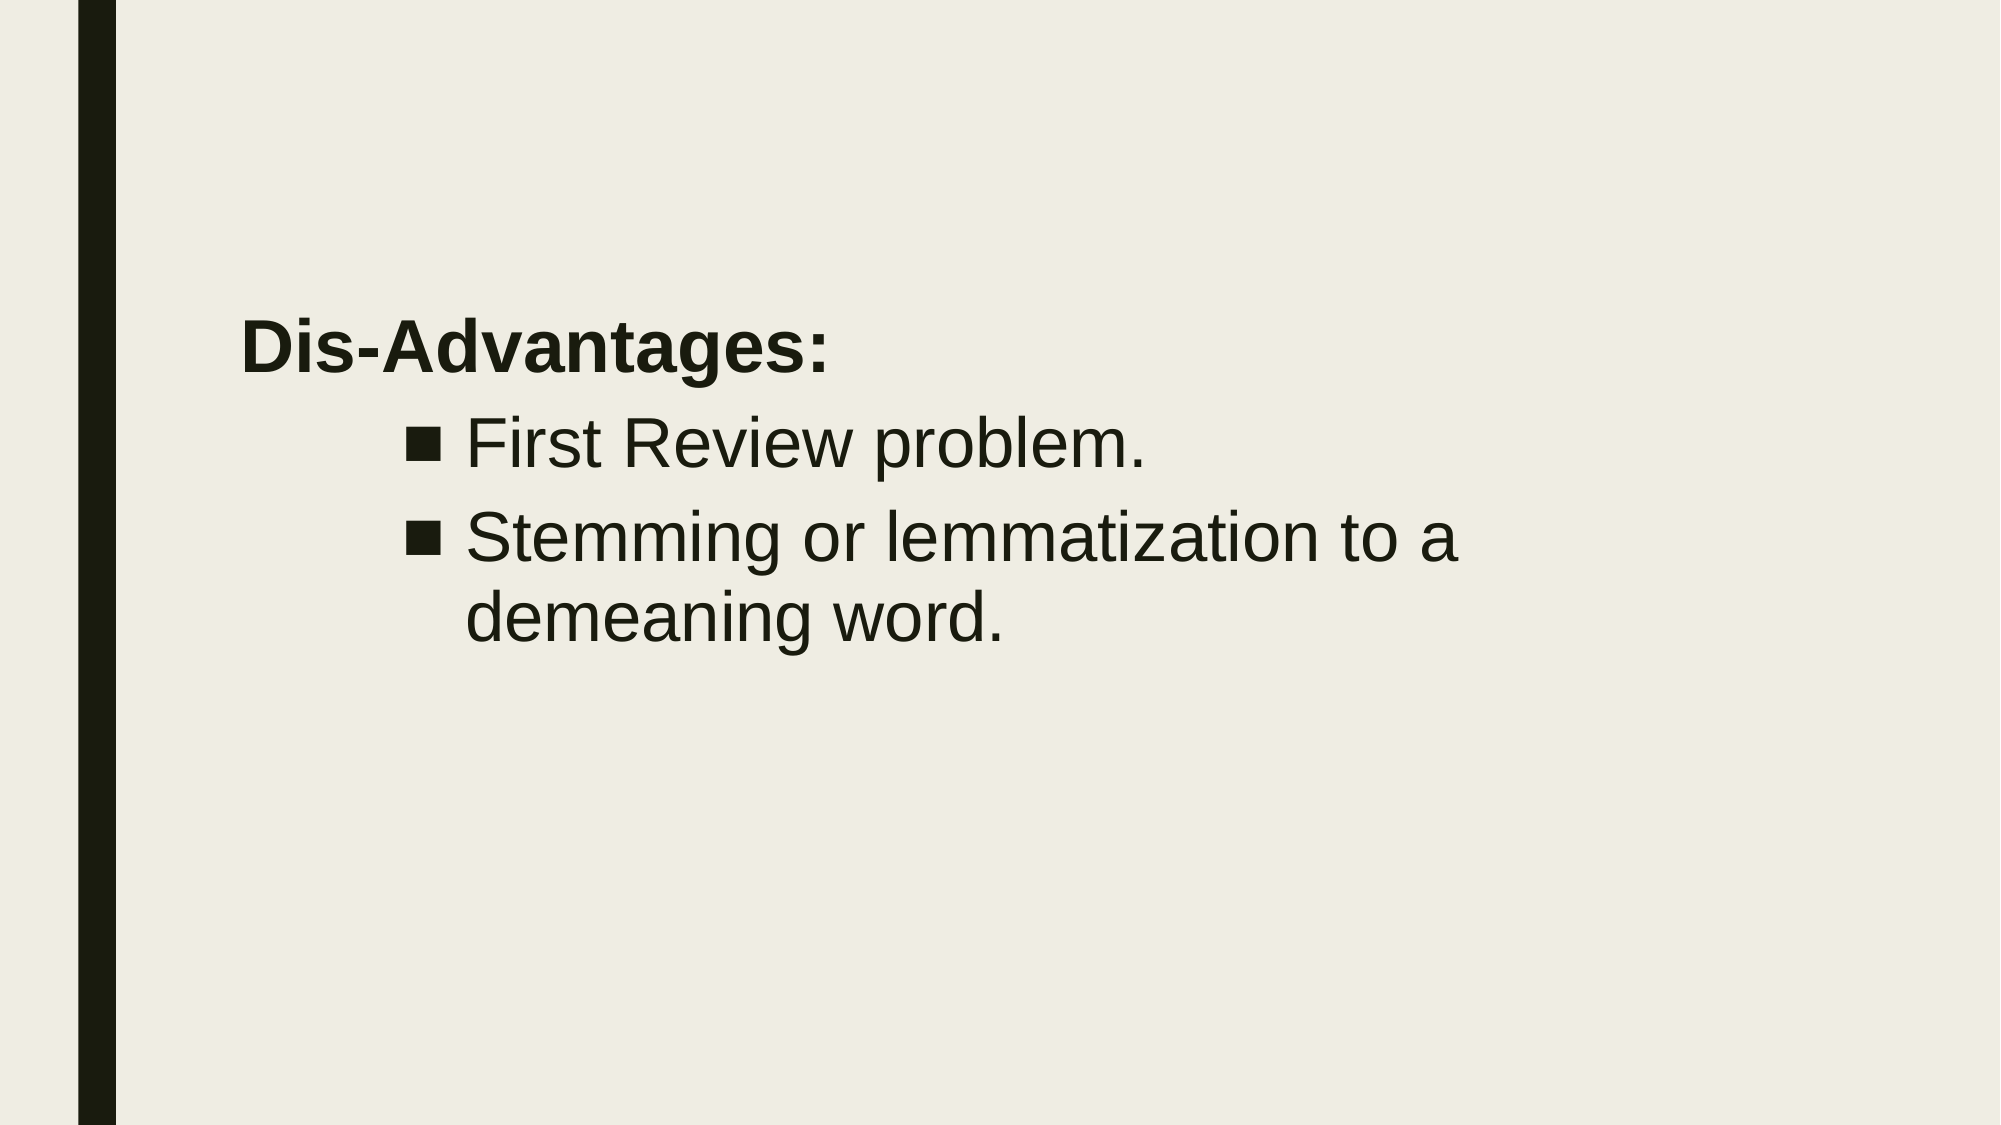

Dis-Advantages:
First Review problem.
Stemming or lemmatization to a demeaning word.